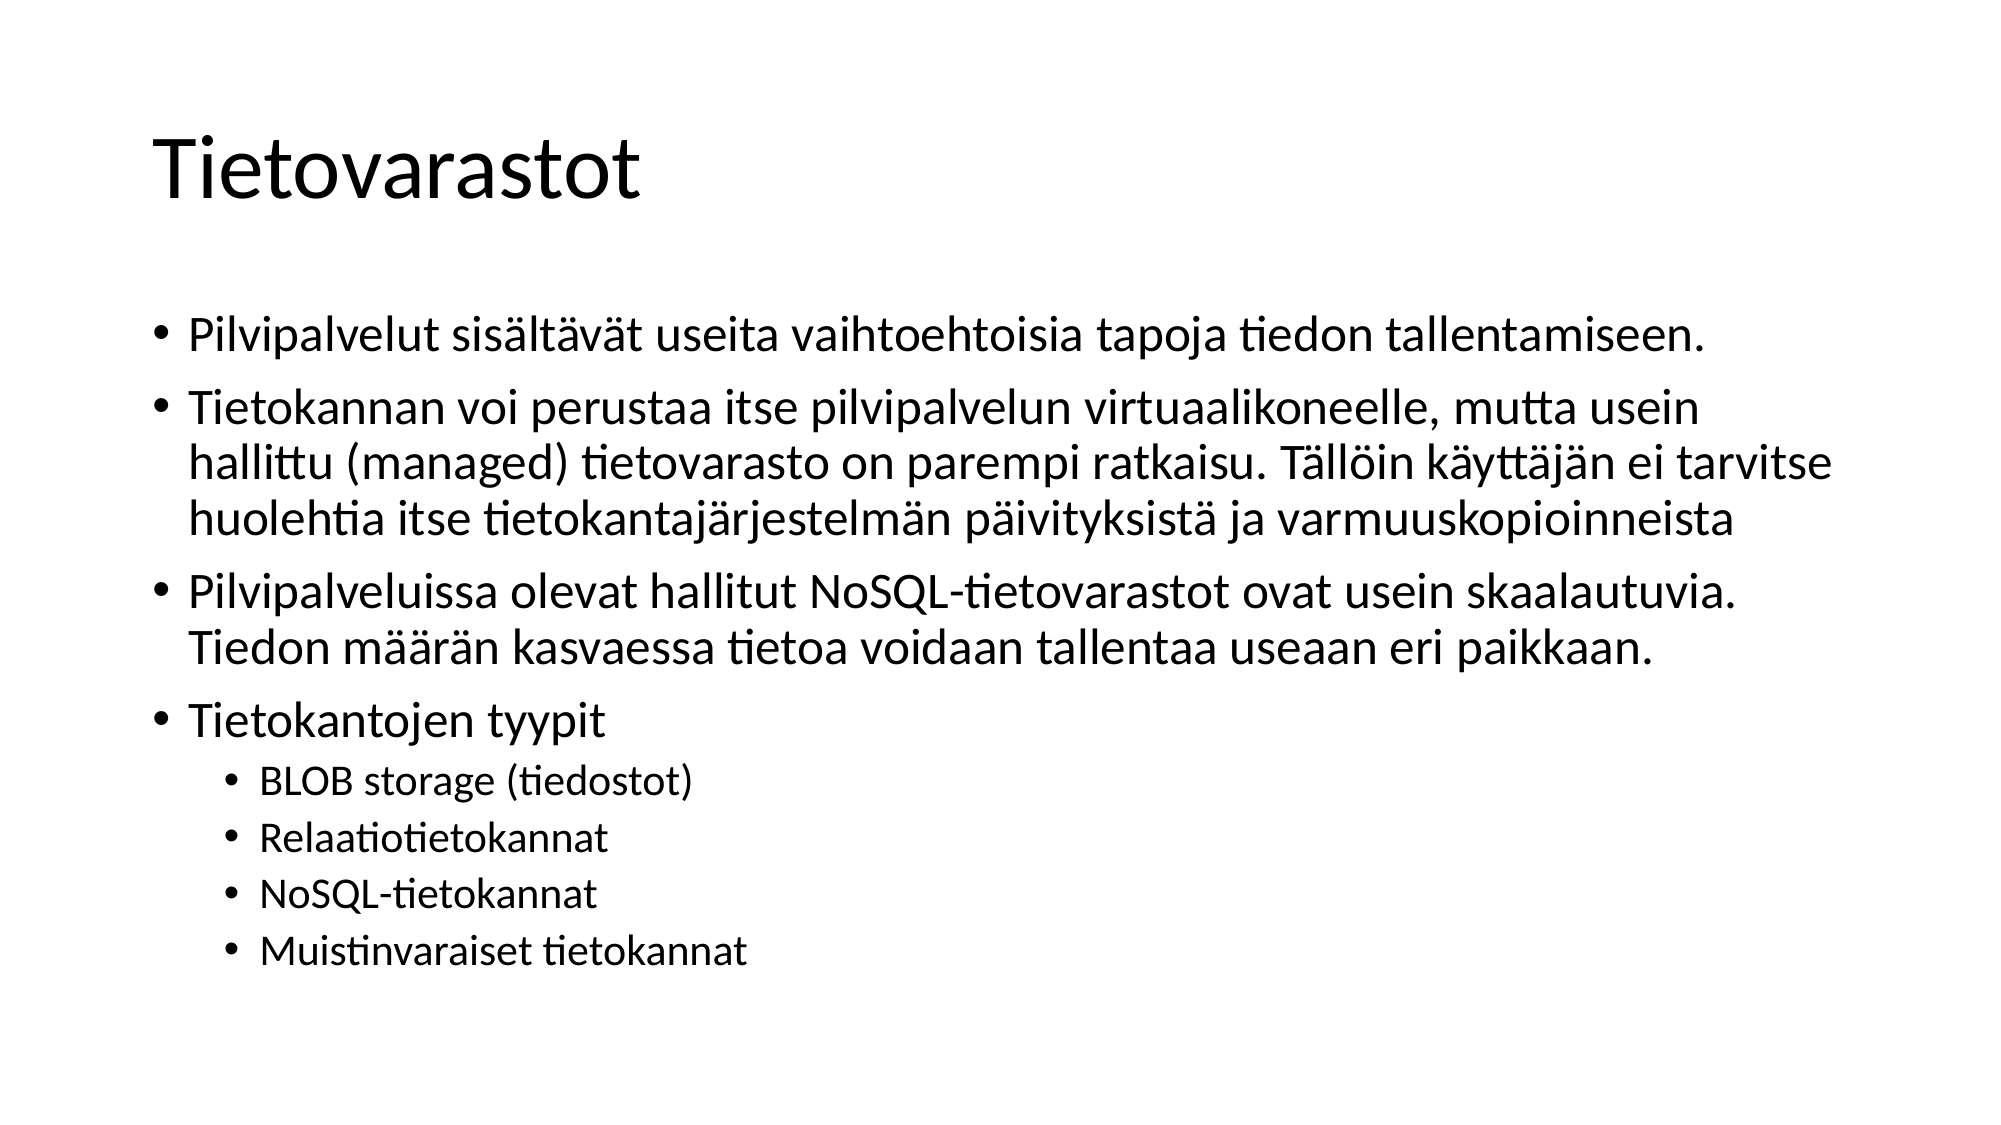

# Tietovarastot
Pilvipalvelut sisältävät useita vaihtoehtoisia tapoja tiedon tallentamiseen.
Tietokannan voi perustaa itse pilvipalvelun virtuaalikoneelle, mutta usein hallittu (managed) tietovarasto on parempi ratkaisu. Tällöin käyttäjän ei tarvitse huolehtia itse tietokantajärjestelmän päivityksistä ja varmuuskopioinneista
Pilvipalveluissa olevat hallitut NoSQL-tietovarastot ovat usein skaalautuvia. Tiedon määrän kasvaessa tietoa voidaan tallentaa useaan eri paikkaan.
Tietokantojen tyypit
BLOB storage (tiedostot)
Relaatiotietokannat
NoSQL-tietokannat
Muistinvaraiset tietokannat